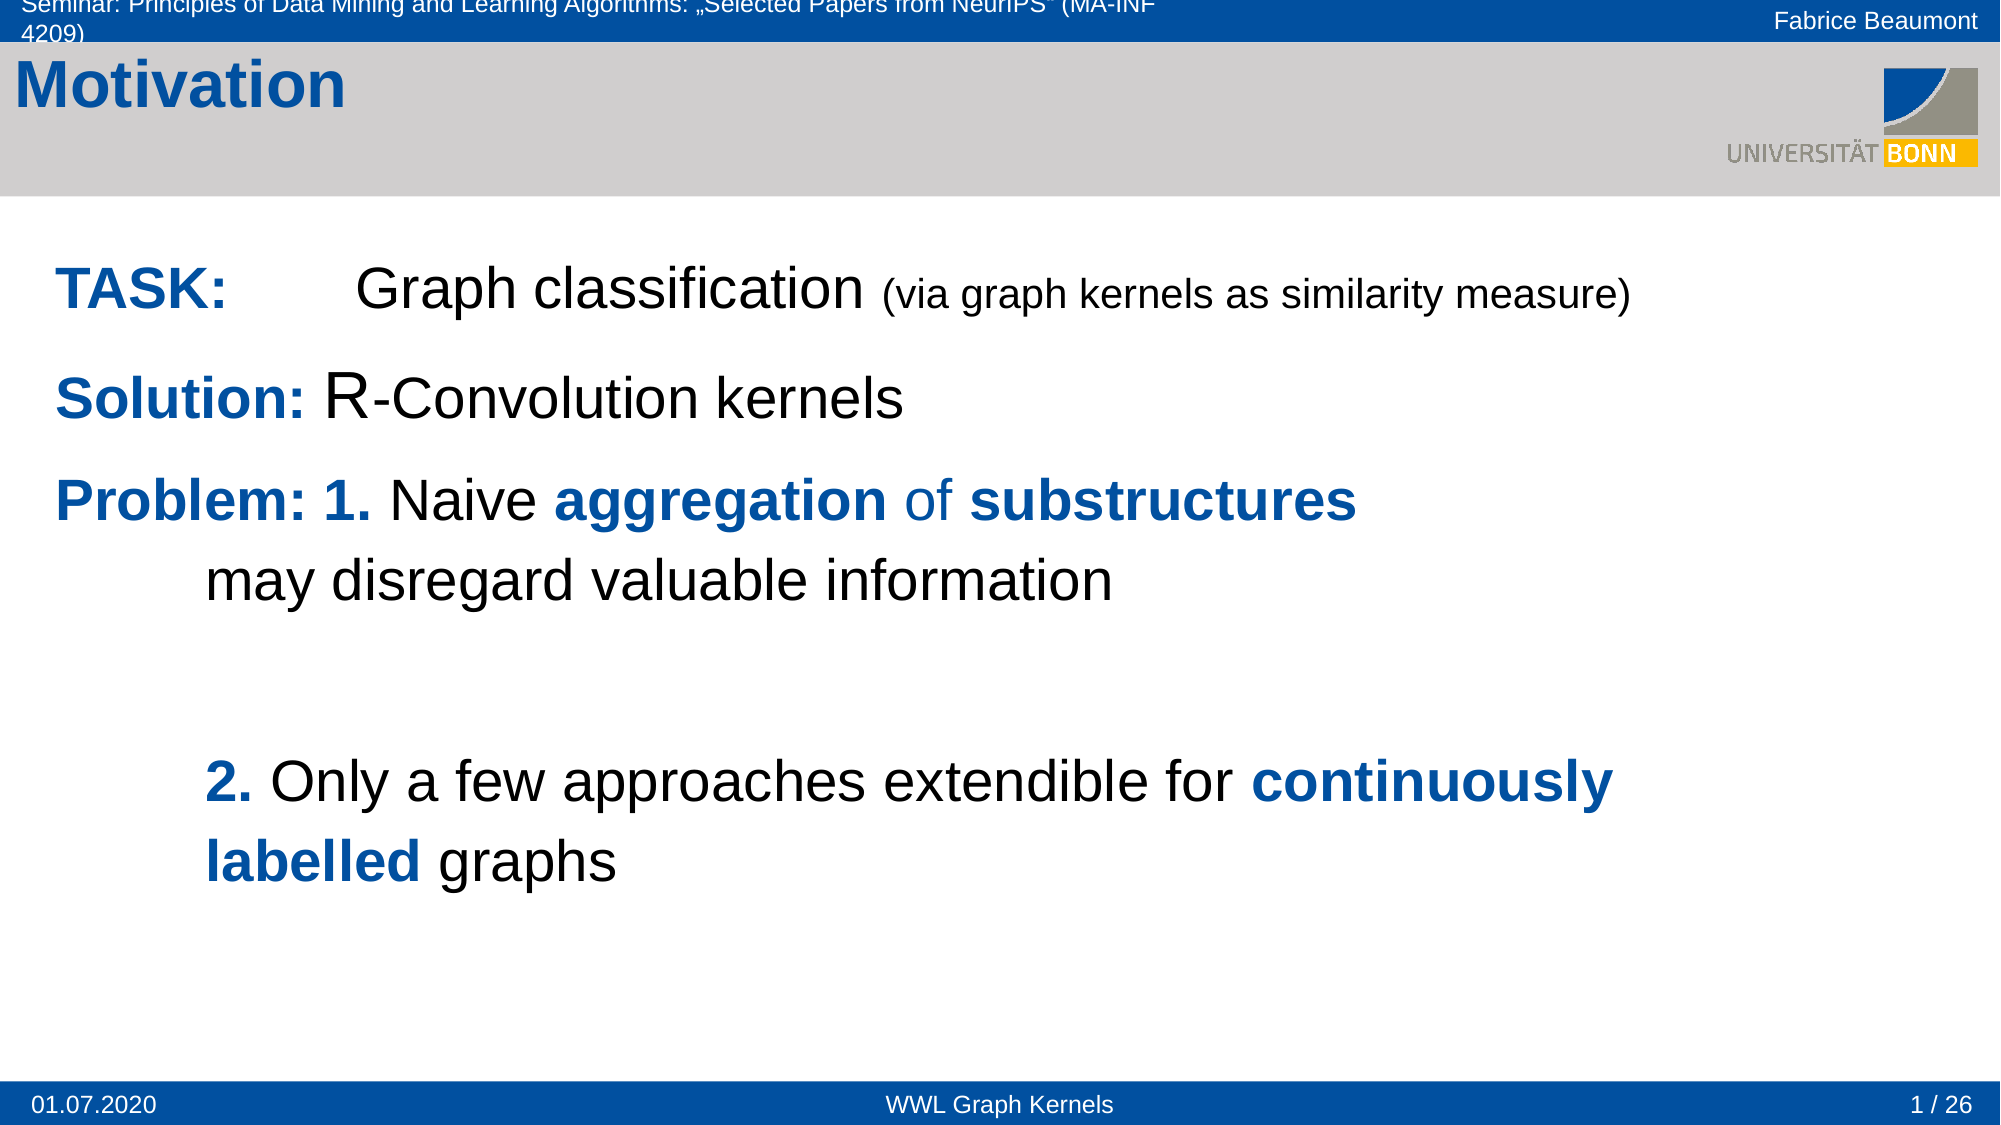

Motivation
TASK: 	Graph classification (via graph kernels as similarity measure)
Solution: R-Convolution kernels
Problem: 1. Naive aggregation of substructures
	may disregard valuable information

	2. Only a few approaches extendible for continuously
	labelled graphs
1 / 26